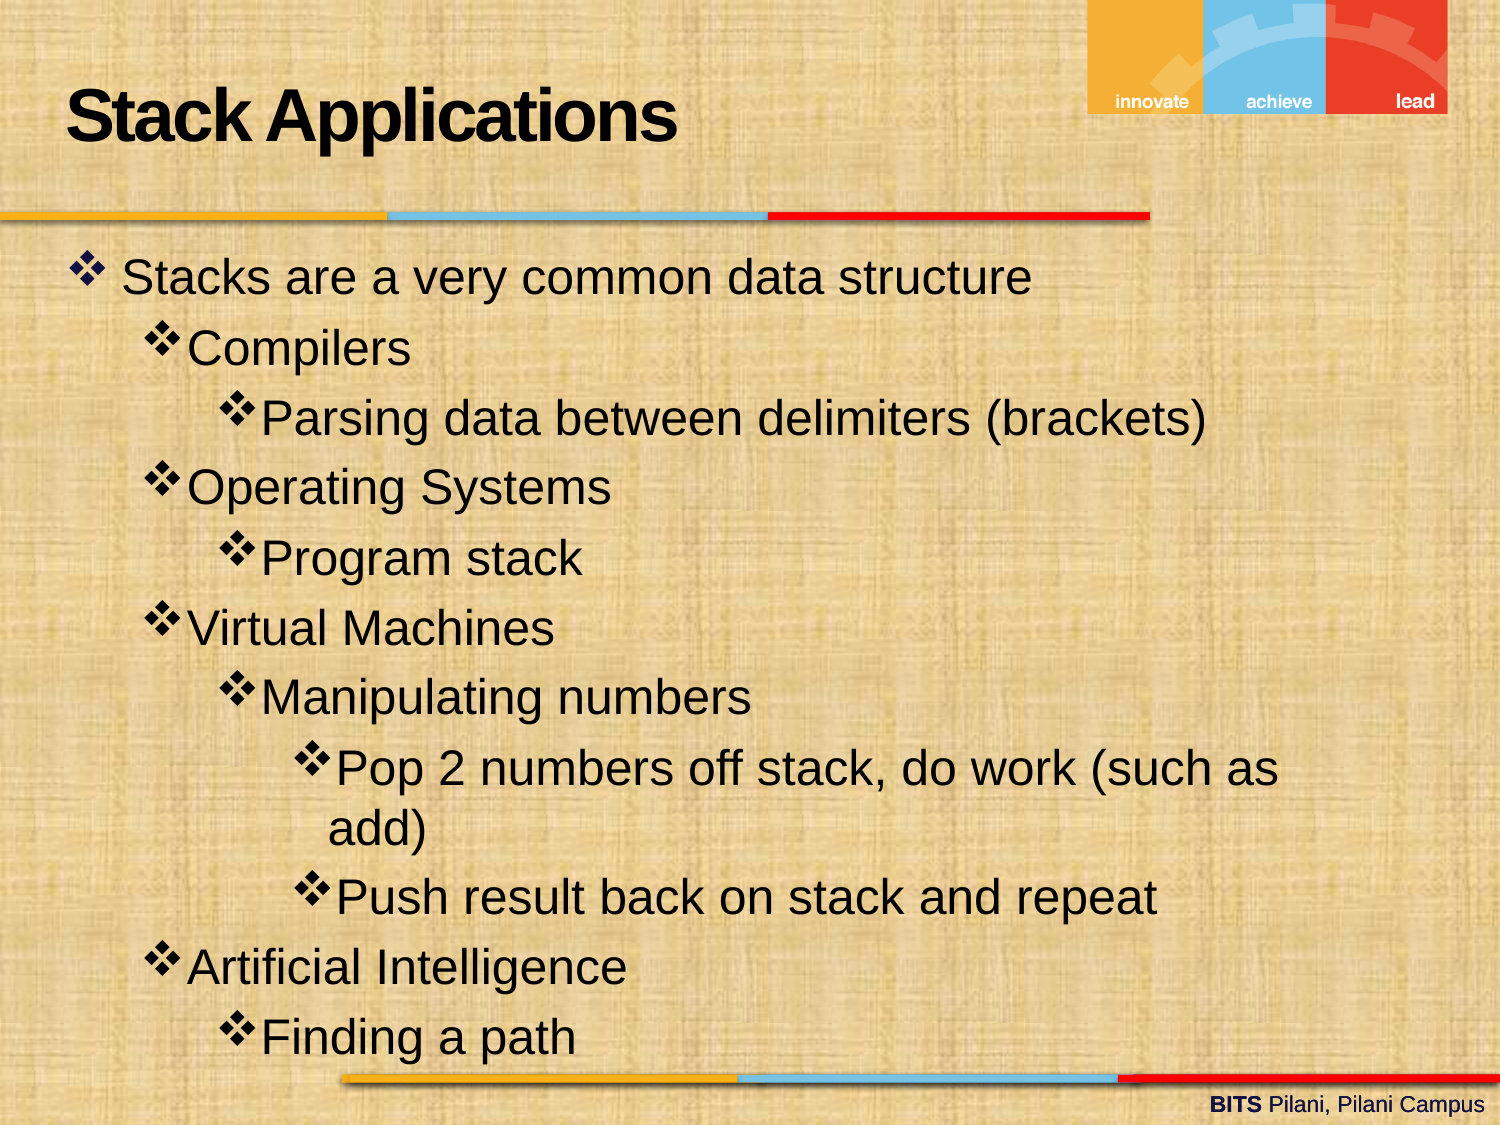

Stack Applications
Stacks are a very common data structure
Compilers
Parsing data between delimiters (brackets)
Operating Systems
Program stack
Virtual Machines
Manipulating numbers
Pop 2 numbers off stack, do work (such as add)
Push result back on stack and repeat
Artificial Intelligence
Finding a path